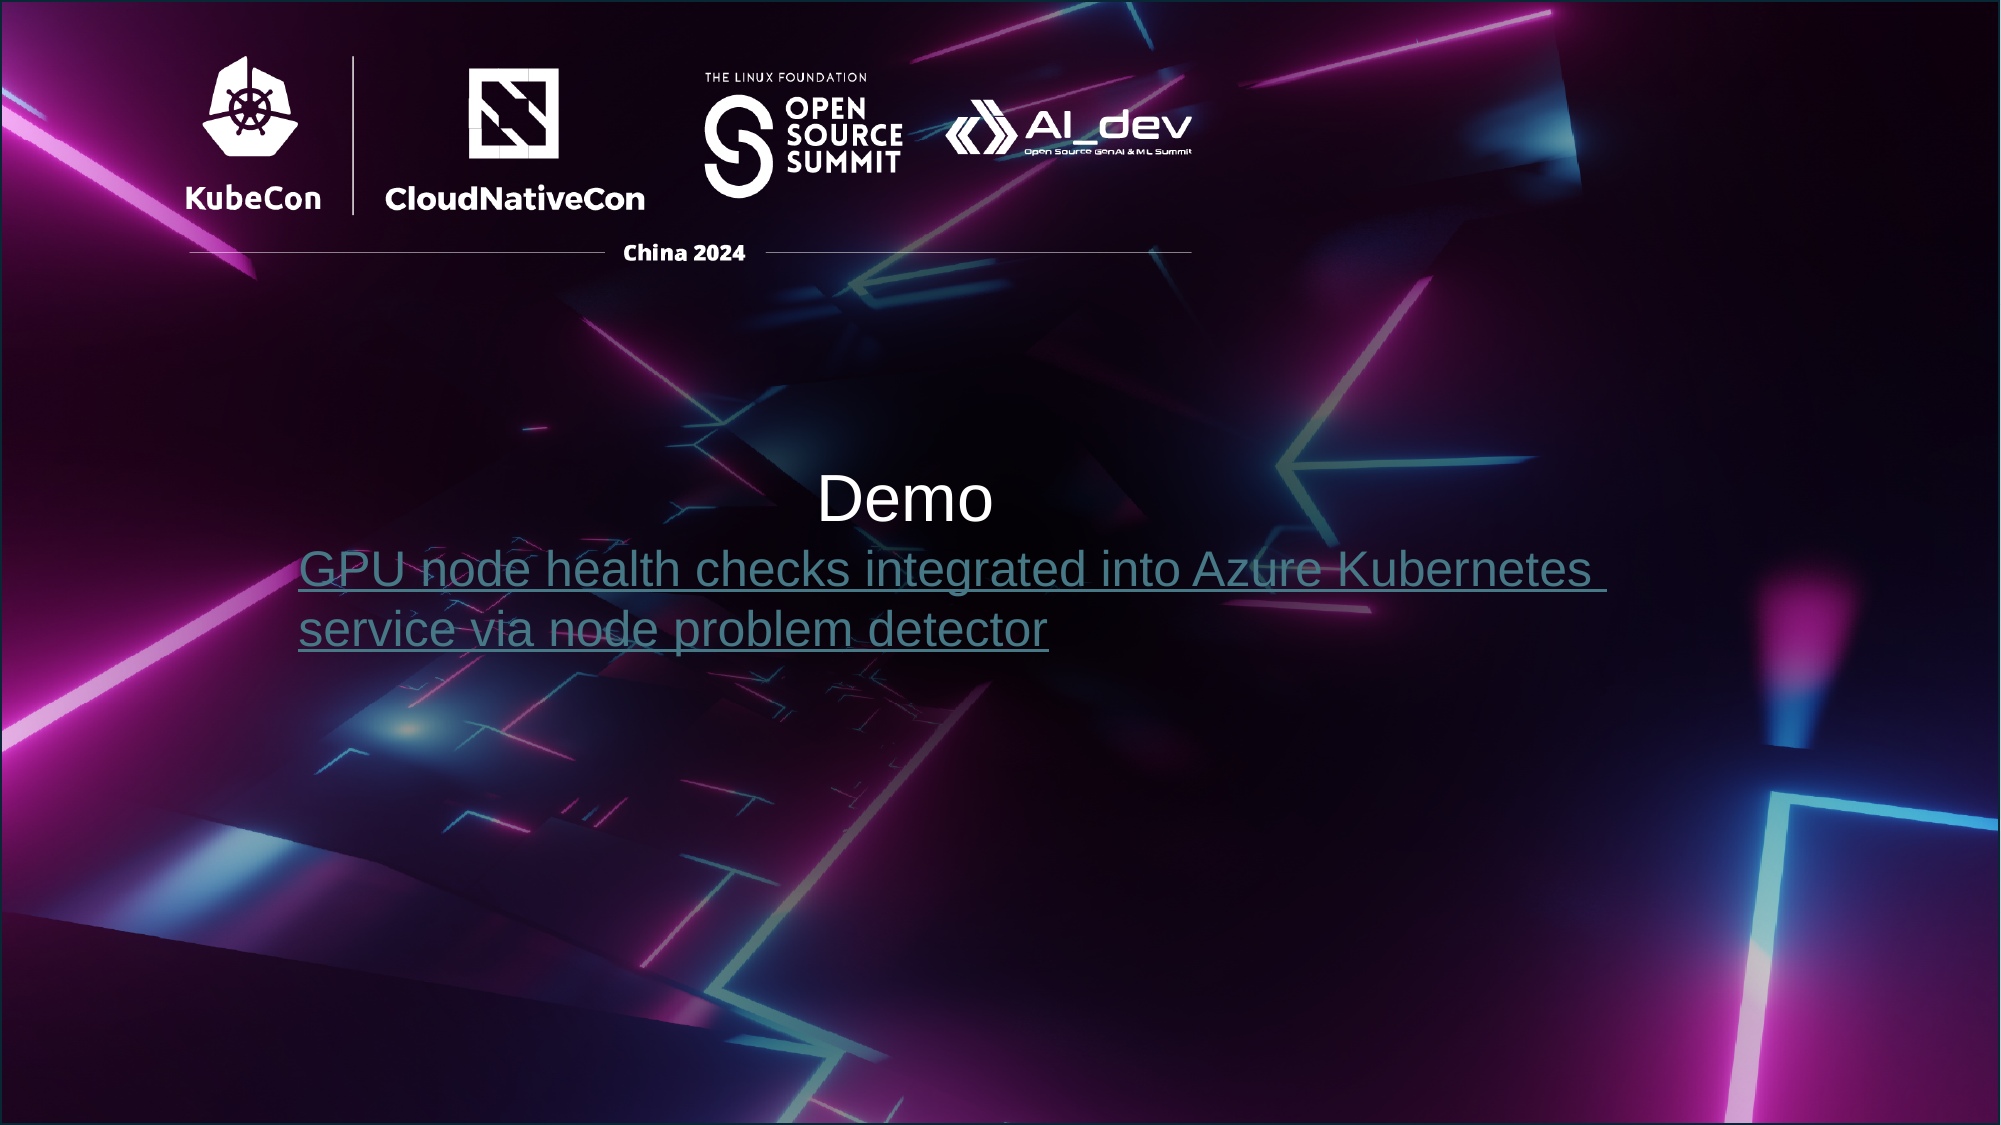

Demo
GPU node health checks integrated into Azure Kubernetes
service via node problem detector